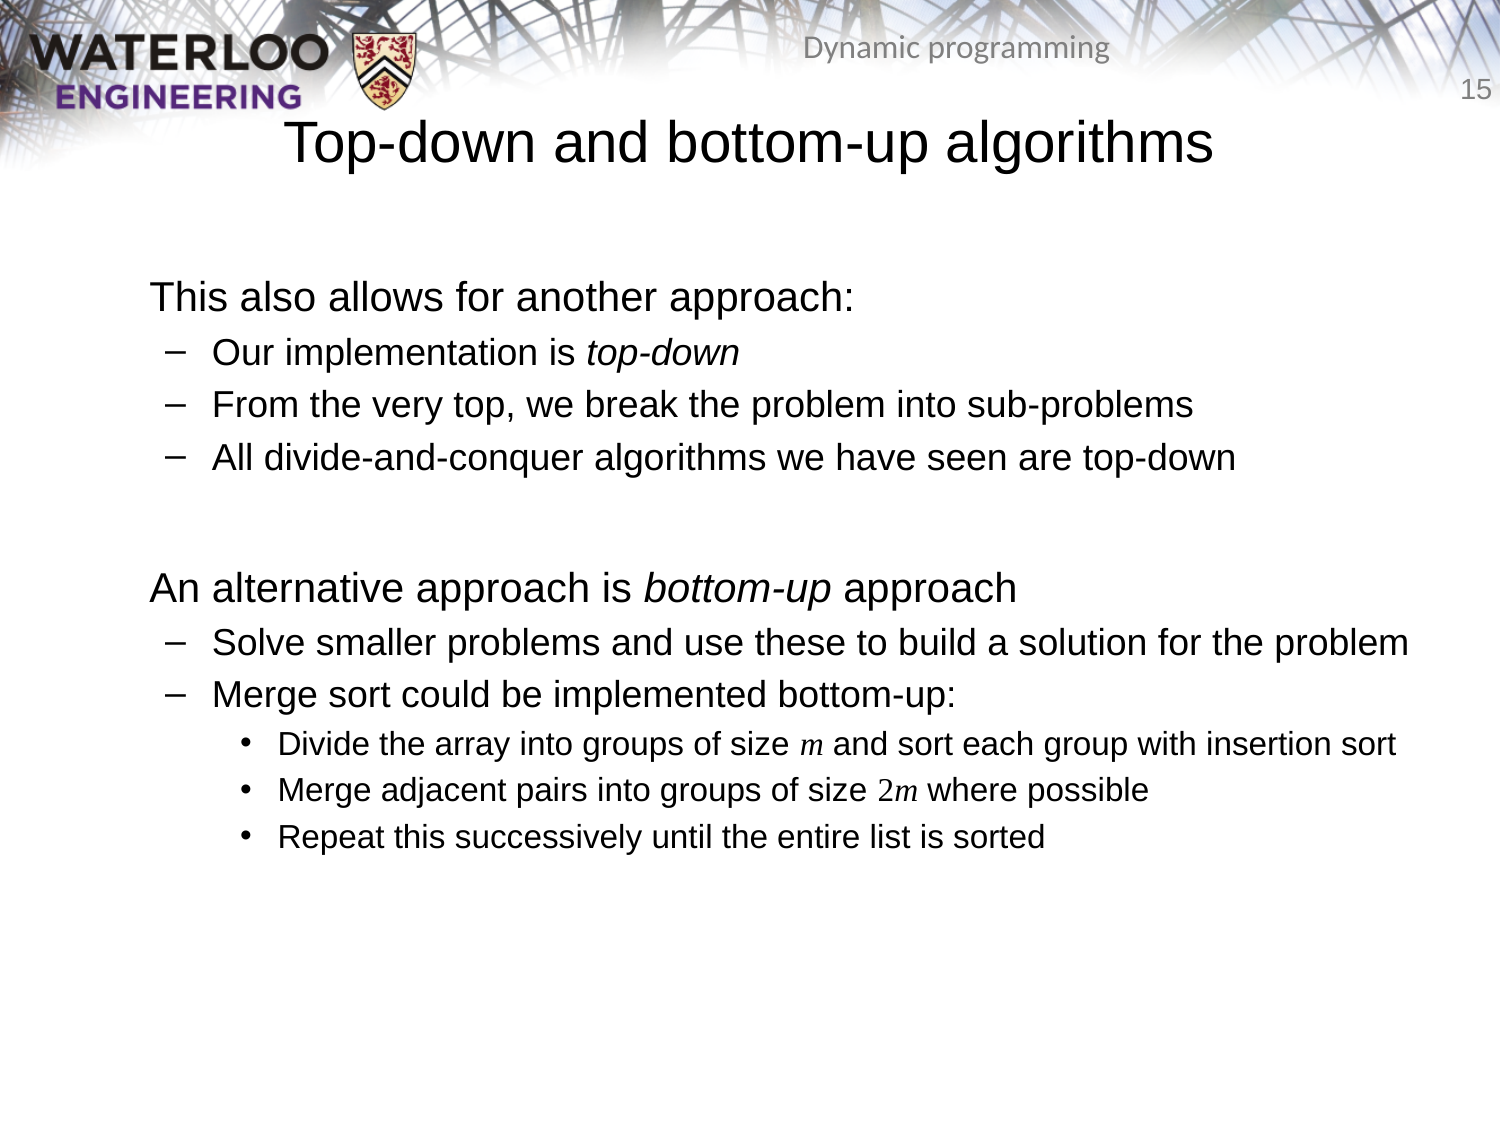

# Top-down and bottom-up algorithms
	This also allows for another approach:
Our implementation is top-down
From the very top, we break the problem into sub-problems
All divide-and-conquer algorithms we have seen are top-down

	An alternative approach is bottom-up approach
Solve smaller problems and use these to build a solution for the problem
Merge sort could be implemented bottom-up:
Divide the array into groups of size m and sort each group with insertion sort
Merge adjacent pairs into groups of size 2m where possible
Repeat this successively until the entire list is sorted